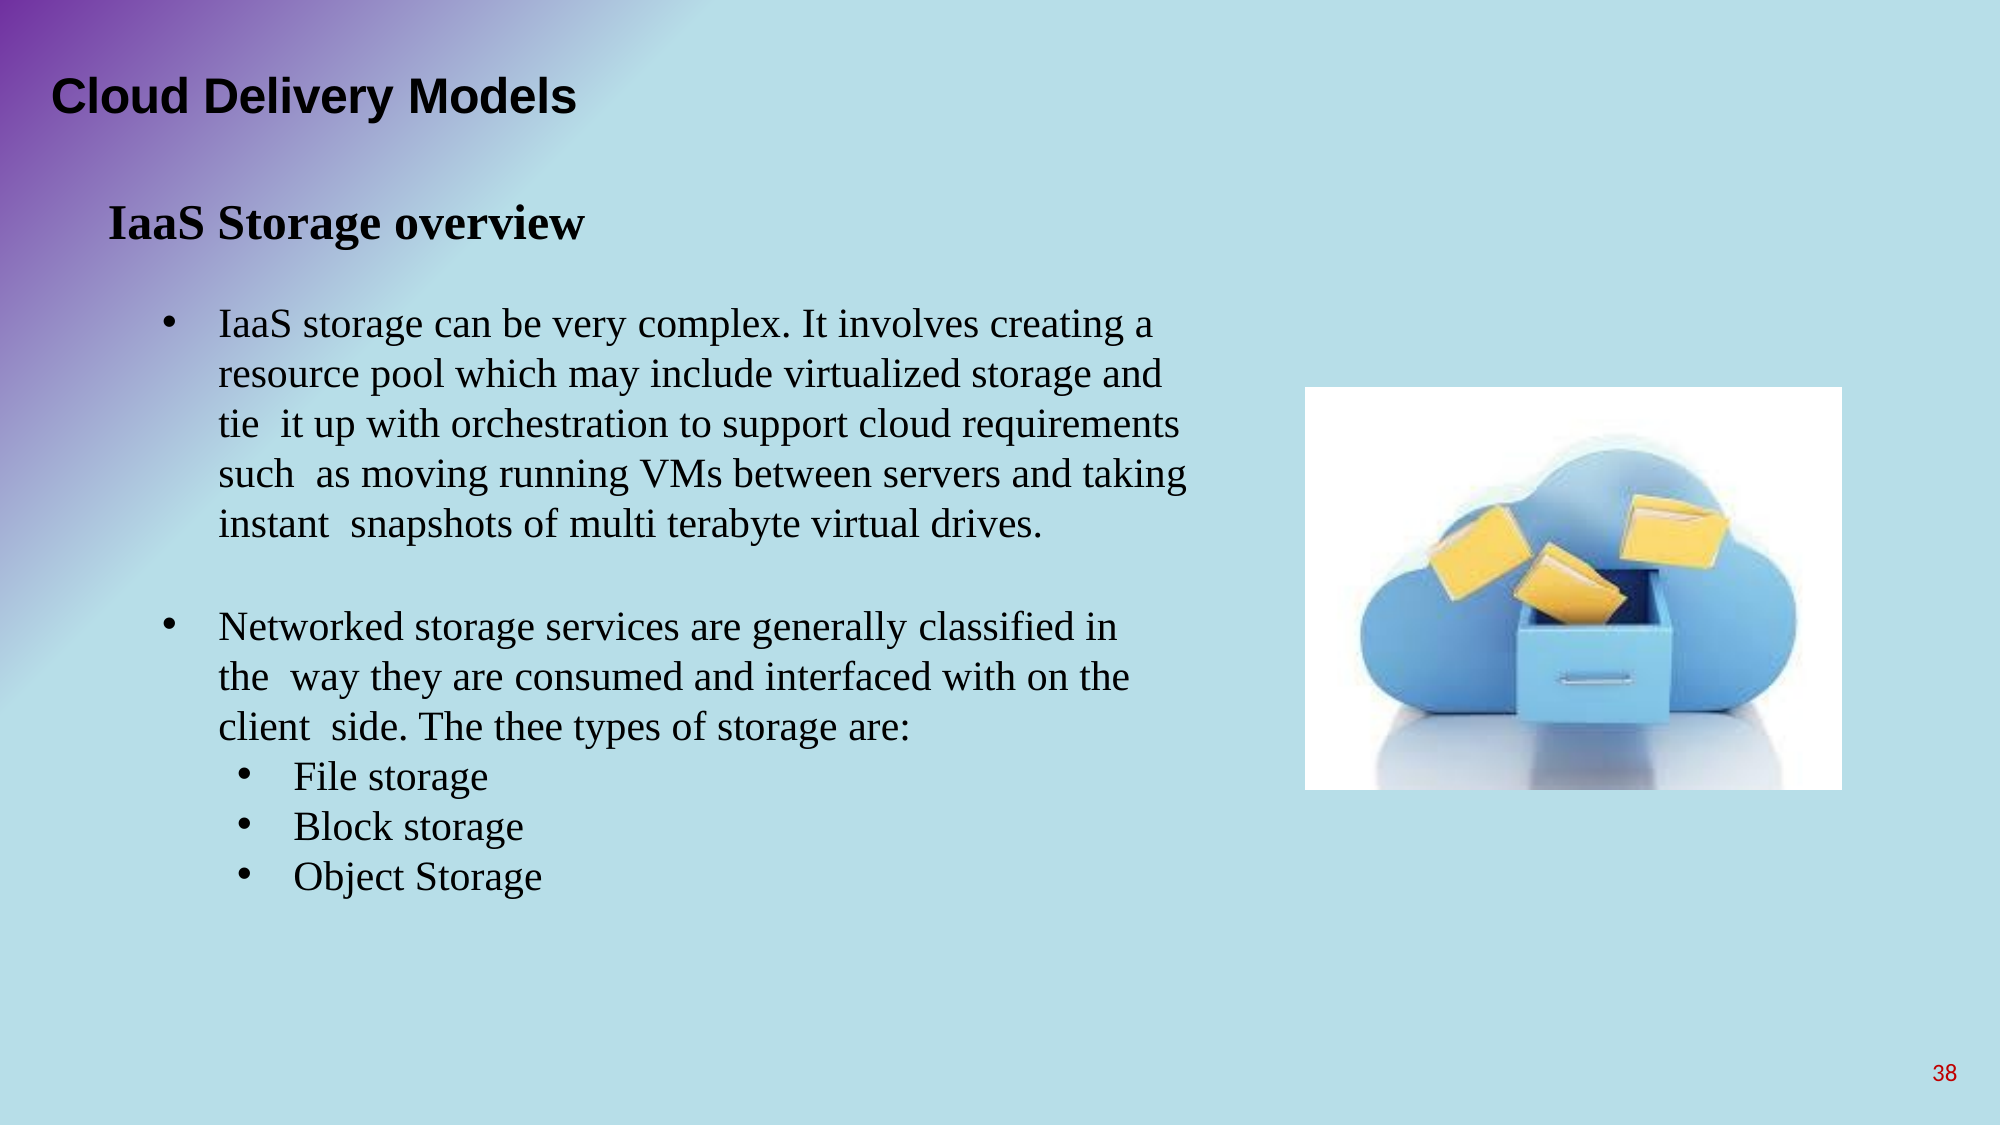

# Cloud Delivery Models
IaaS Storage overview
IaaS storage can be very complex. It involves creating a  resource pool which may include virtualized storage and tie  it up with orchestration to support cloud requirements such  as moving running VMs between servers and taking instant  snapshots of multi terabyte virtual drives.

Networked storage services are generally classified in the  way they are consumed and interfaced with on the client  side. The thee types of storage are:
File storage
Block storage
Object Storage

38